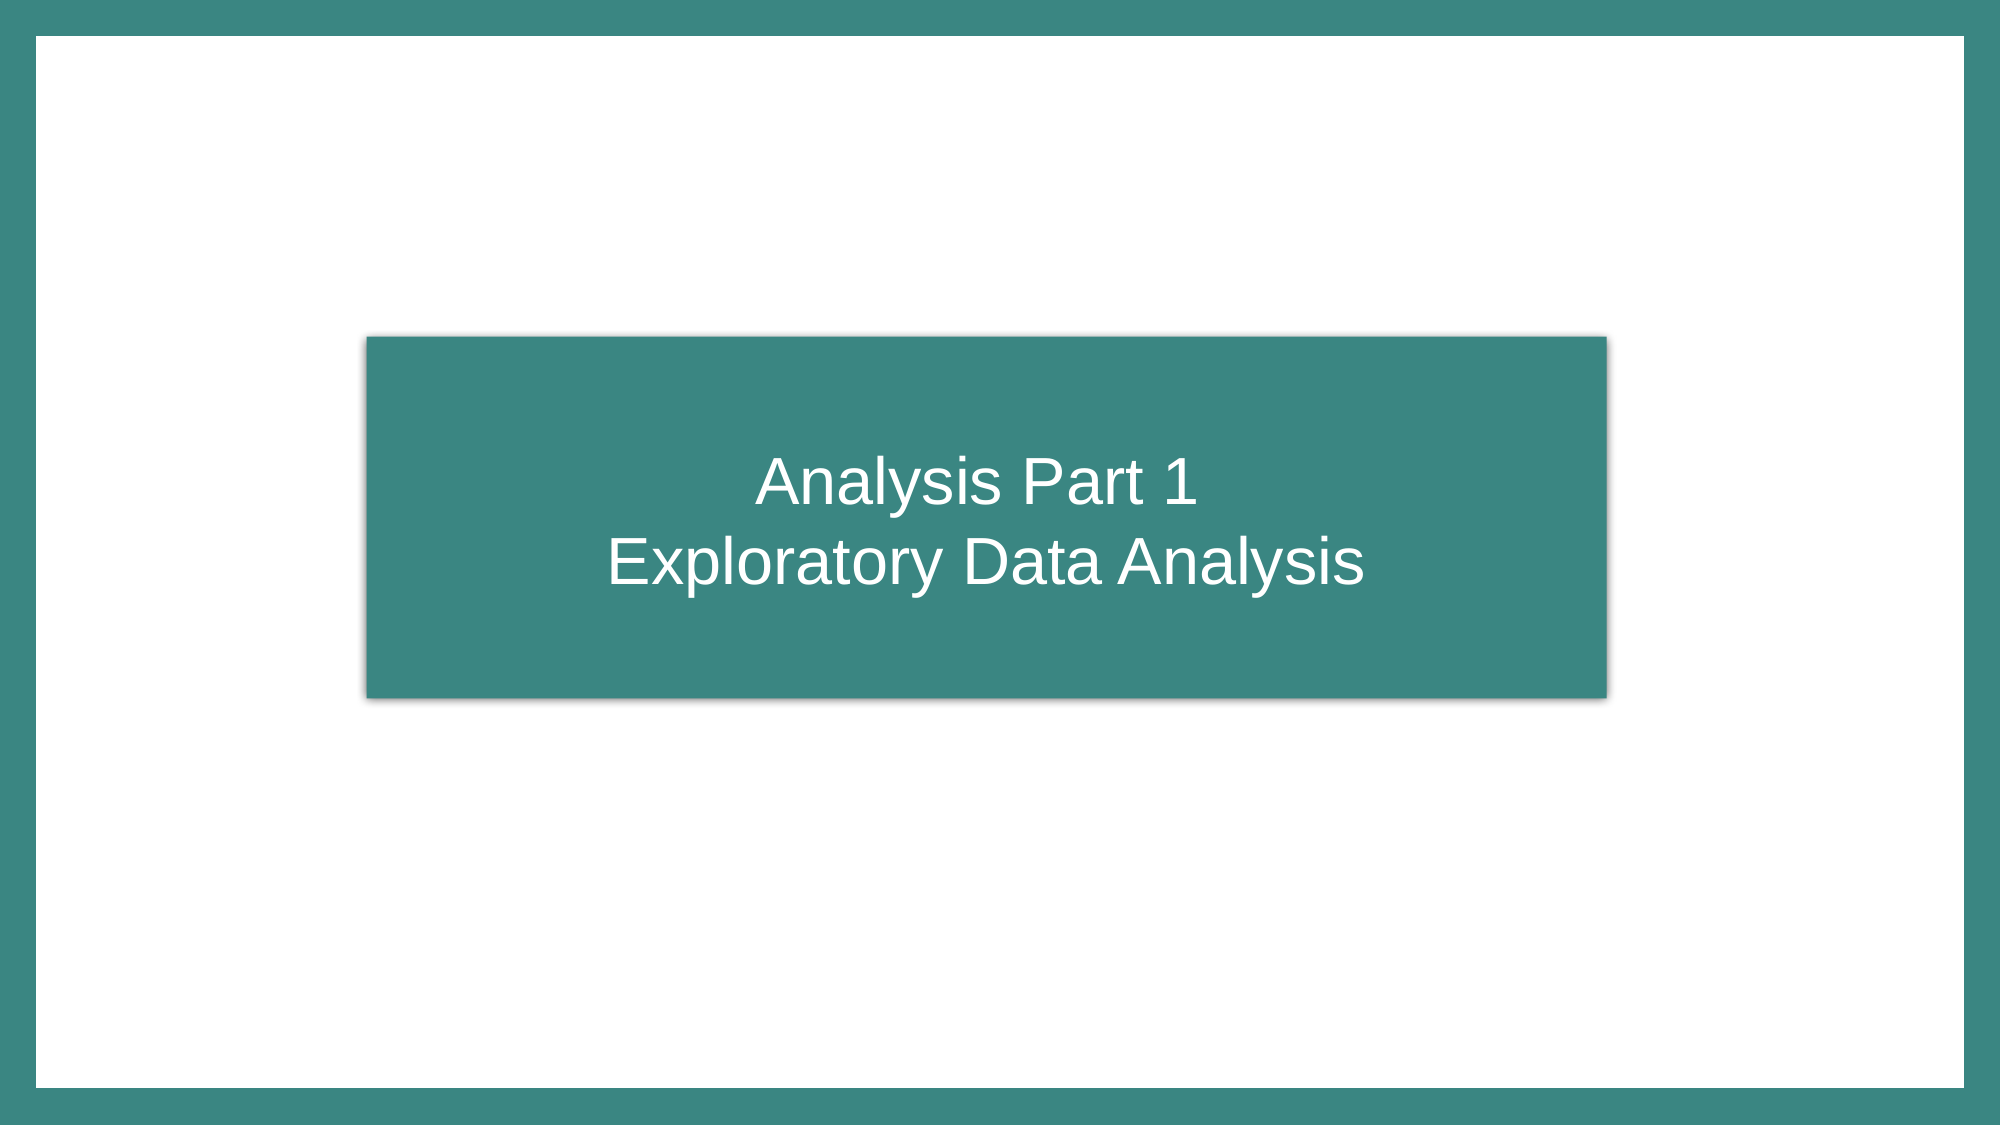

3

Analysis Part 1
Exploratory Data Analysis